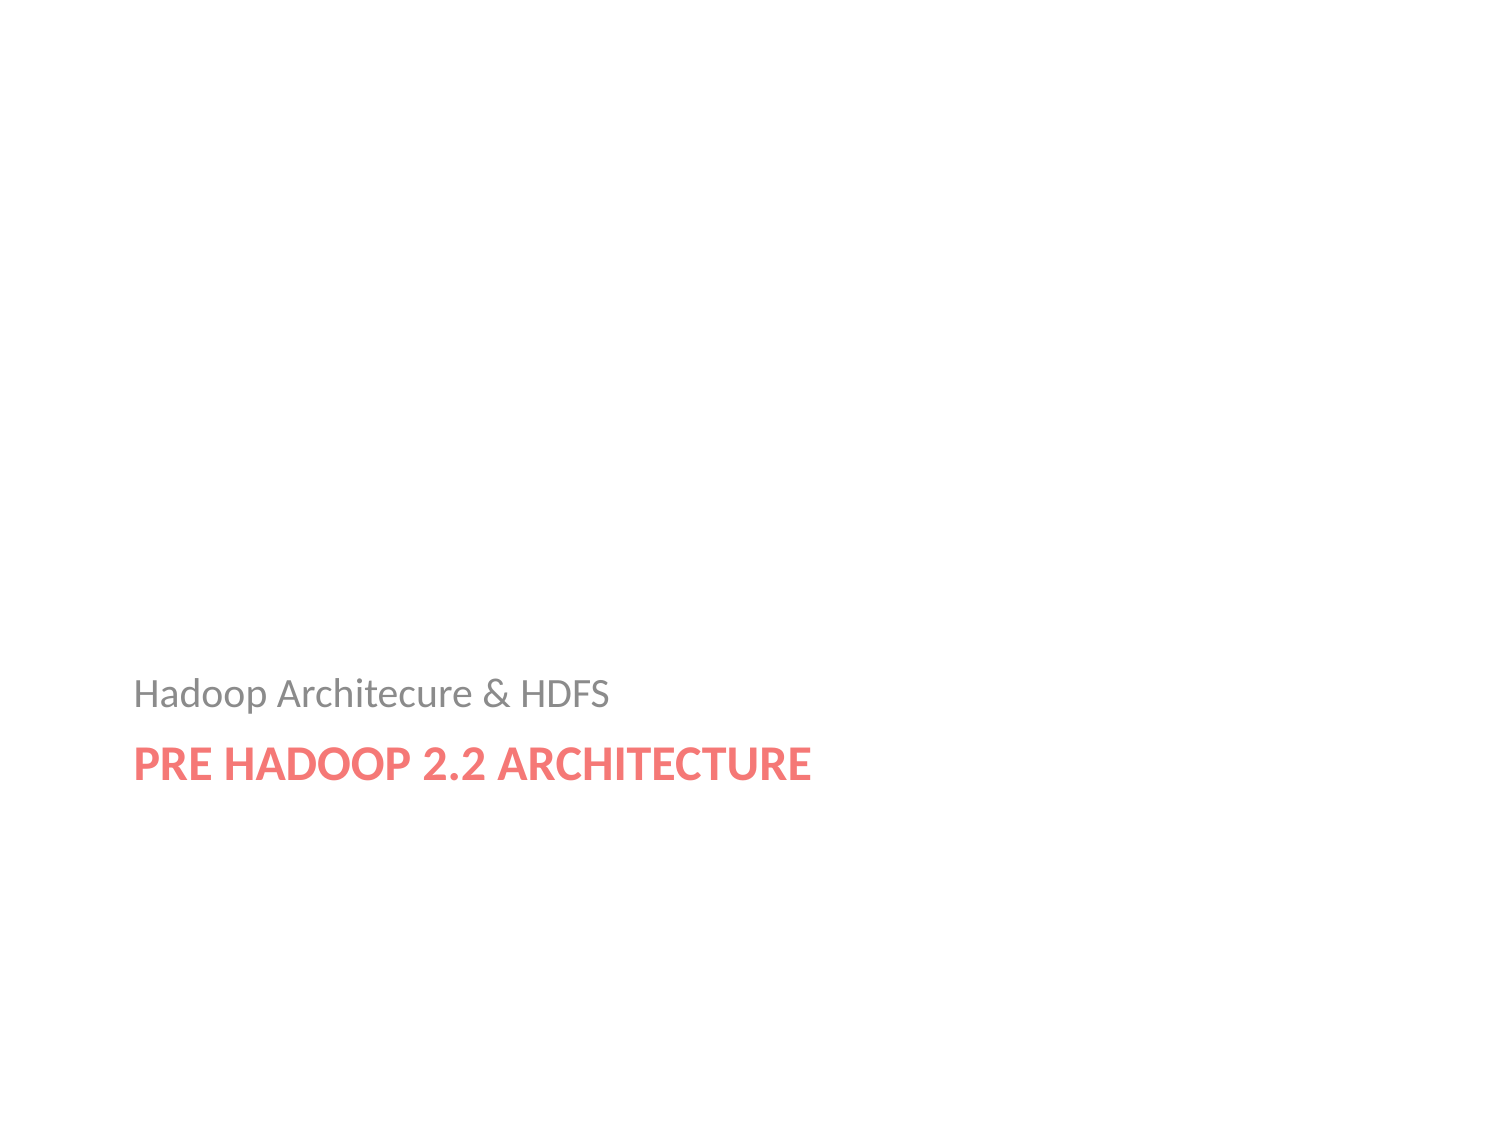

Hadoop Architecure & HDFS
# Pre Hadoop 2.2 Architecture